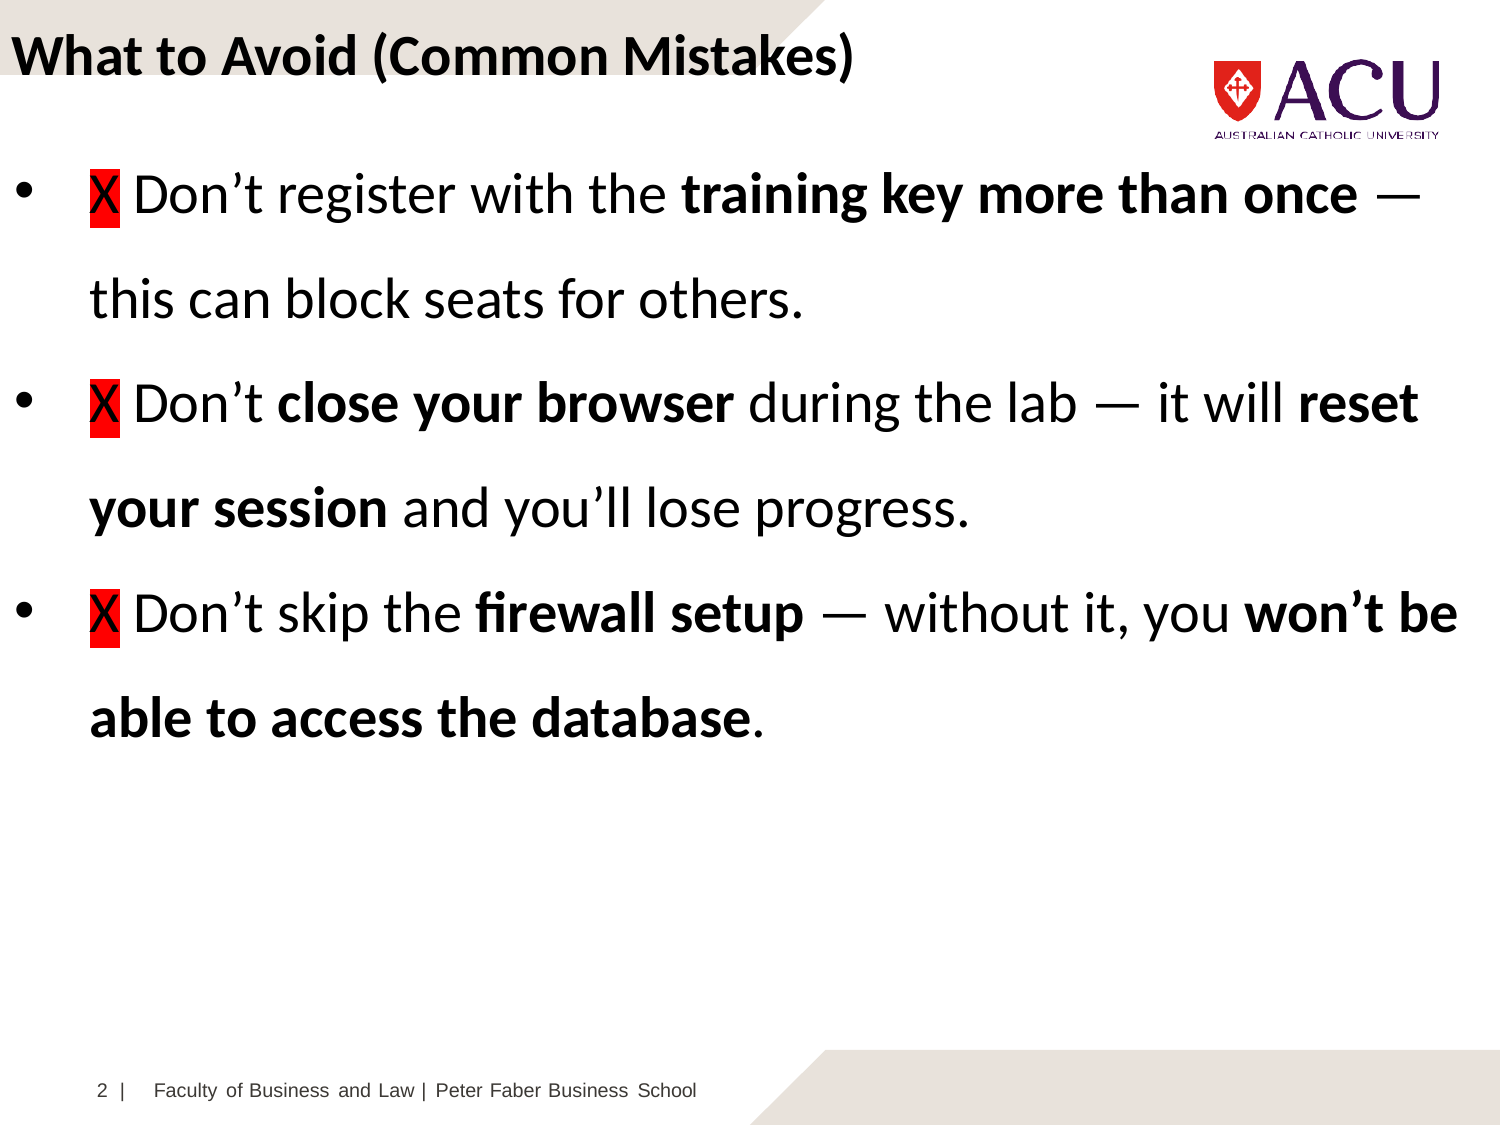

What to Avoid (Common Mistakes)
X Don’t register with the training key more than once — this can block seats for others.
X Don’t close your browser during the lab — it will reset your session and you’ll lose progress.
X Don’t skip the firewall setup — without it, you won’t be able to access the database.
2 |	Faculty of Business and Law | Peter Faber Business School